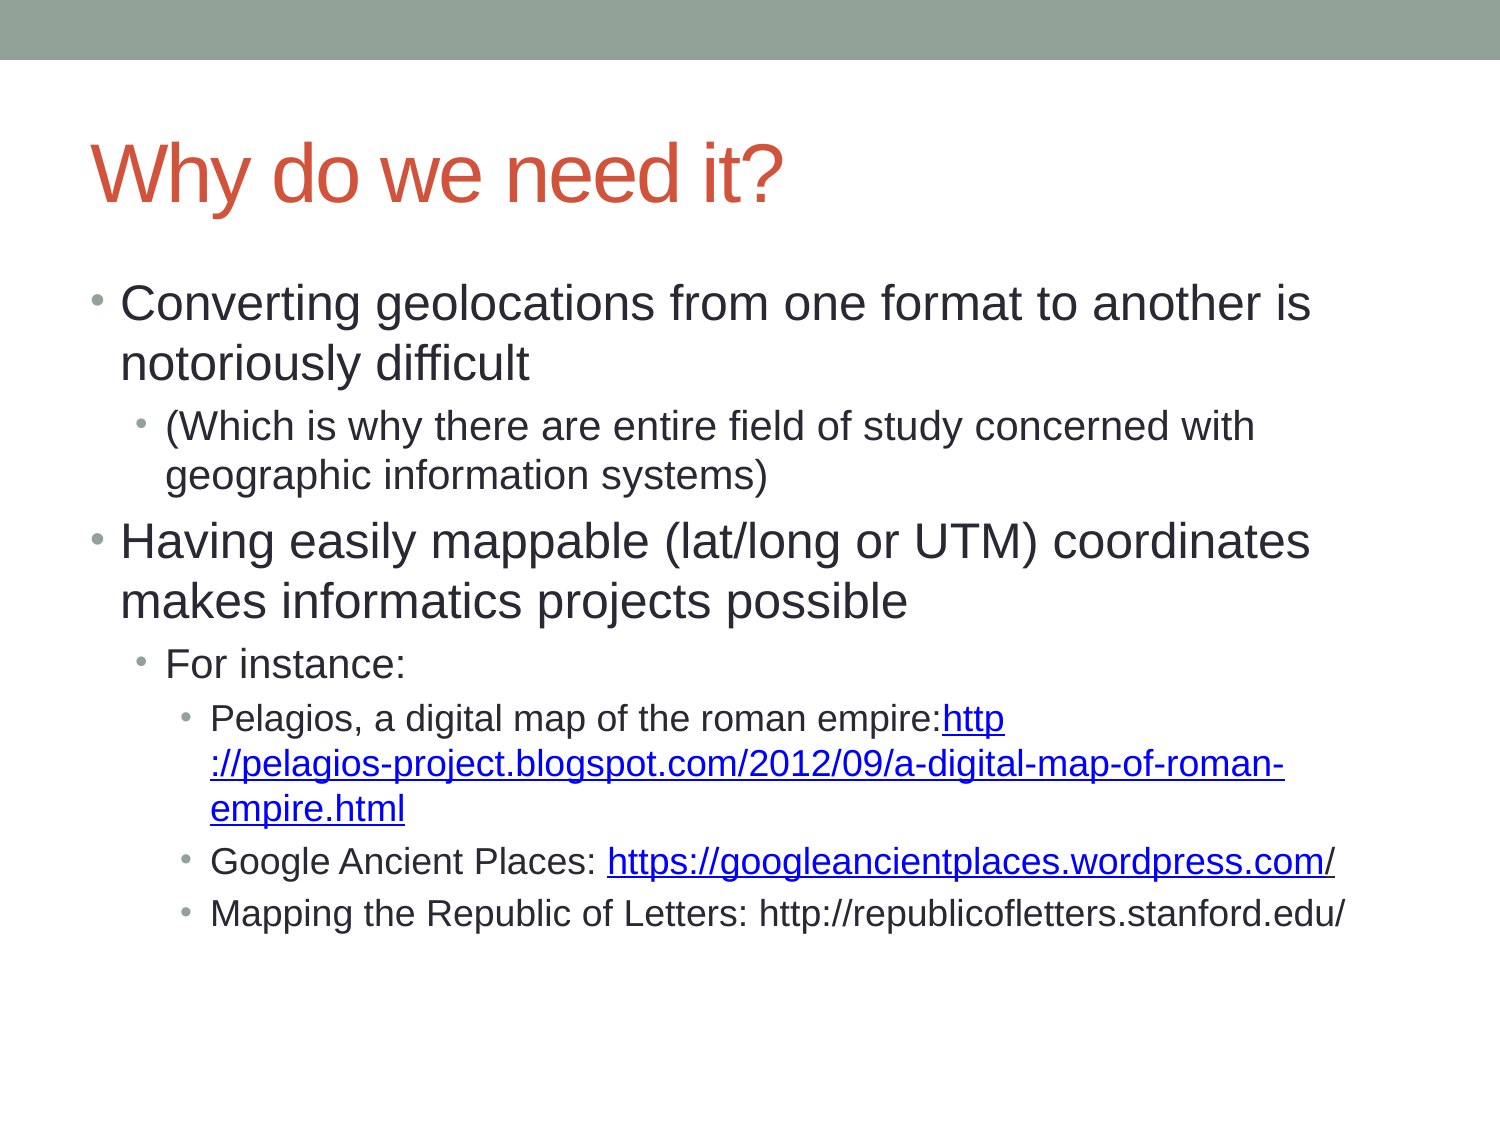

# Why do we need it?
Converting geolocations from one format to another is notoriously difficult
(Which is why there are entire field of study concerned with geographic information systems)
Having easily mappable (lat/long or UTM) coordinates makes informatics projects possible
For instance:
Pelagios, a digital map of the roman empire:http://pelagios-project.blogspot.com/2012/09/a-digital-map-of-roman-empire.html
Google Ancient Places: https://googleancientplaces.wordpress.com/
Mapping the Republic of Letters: http://republicofletters.stanford.edu/